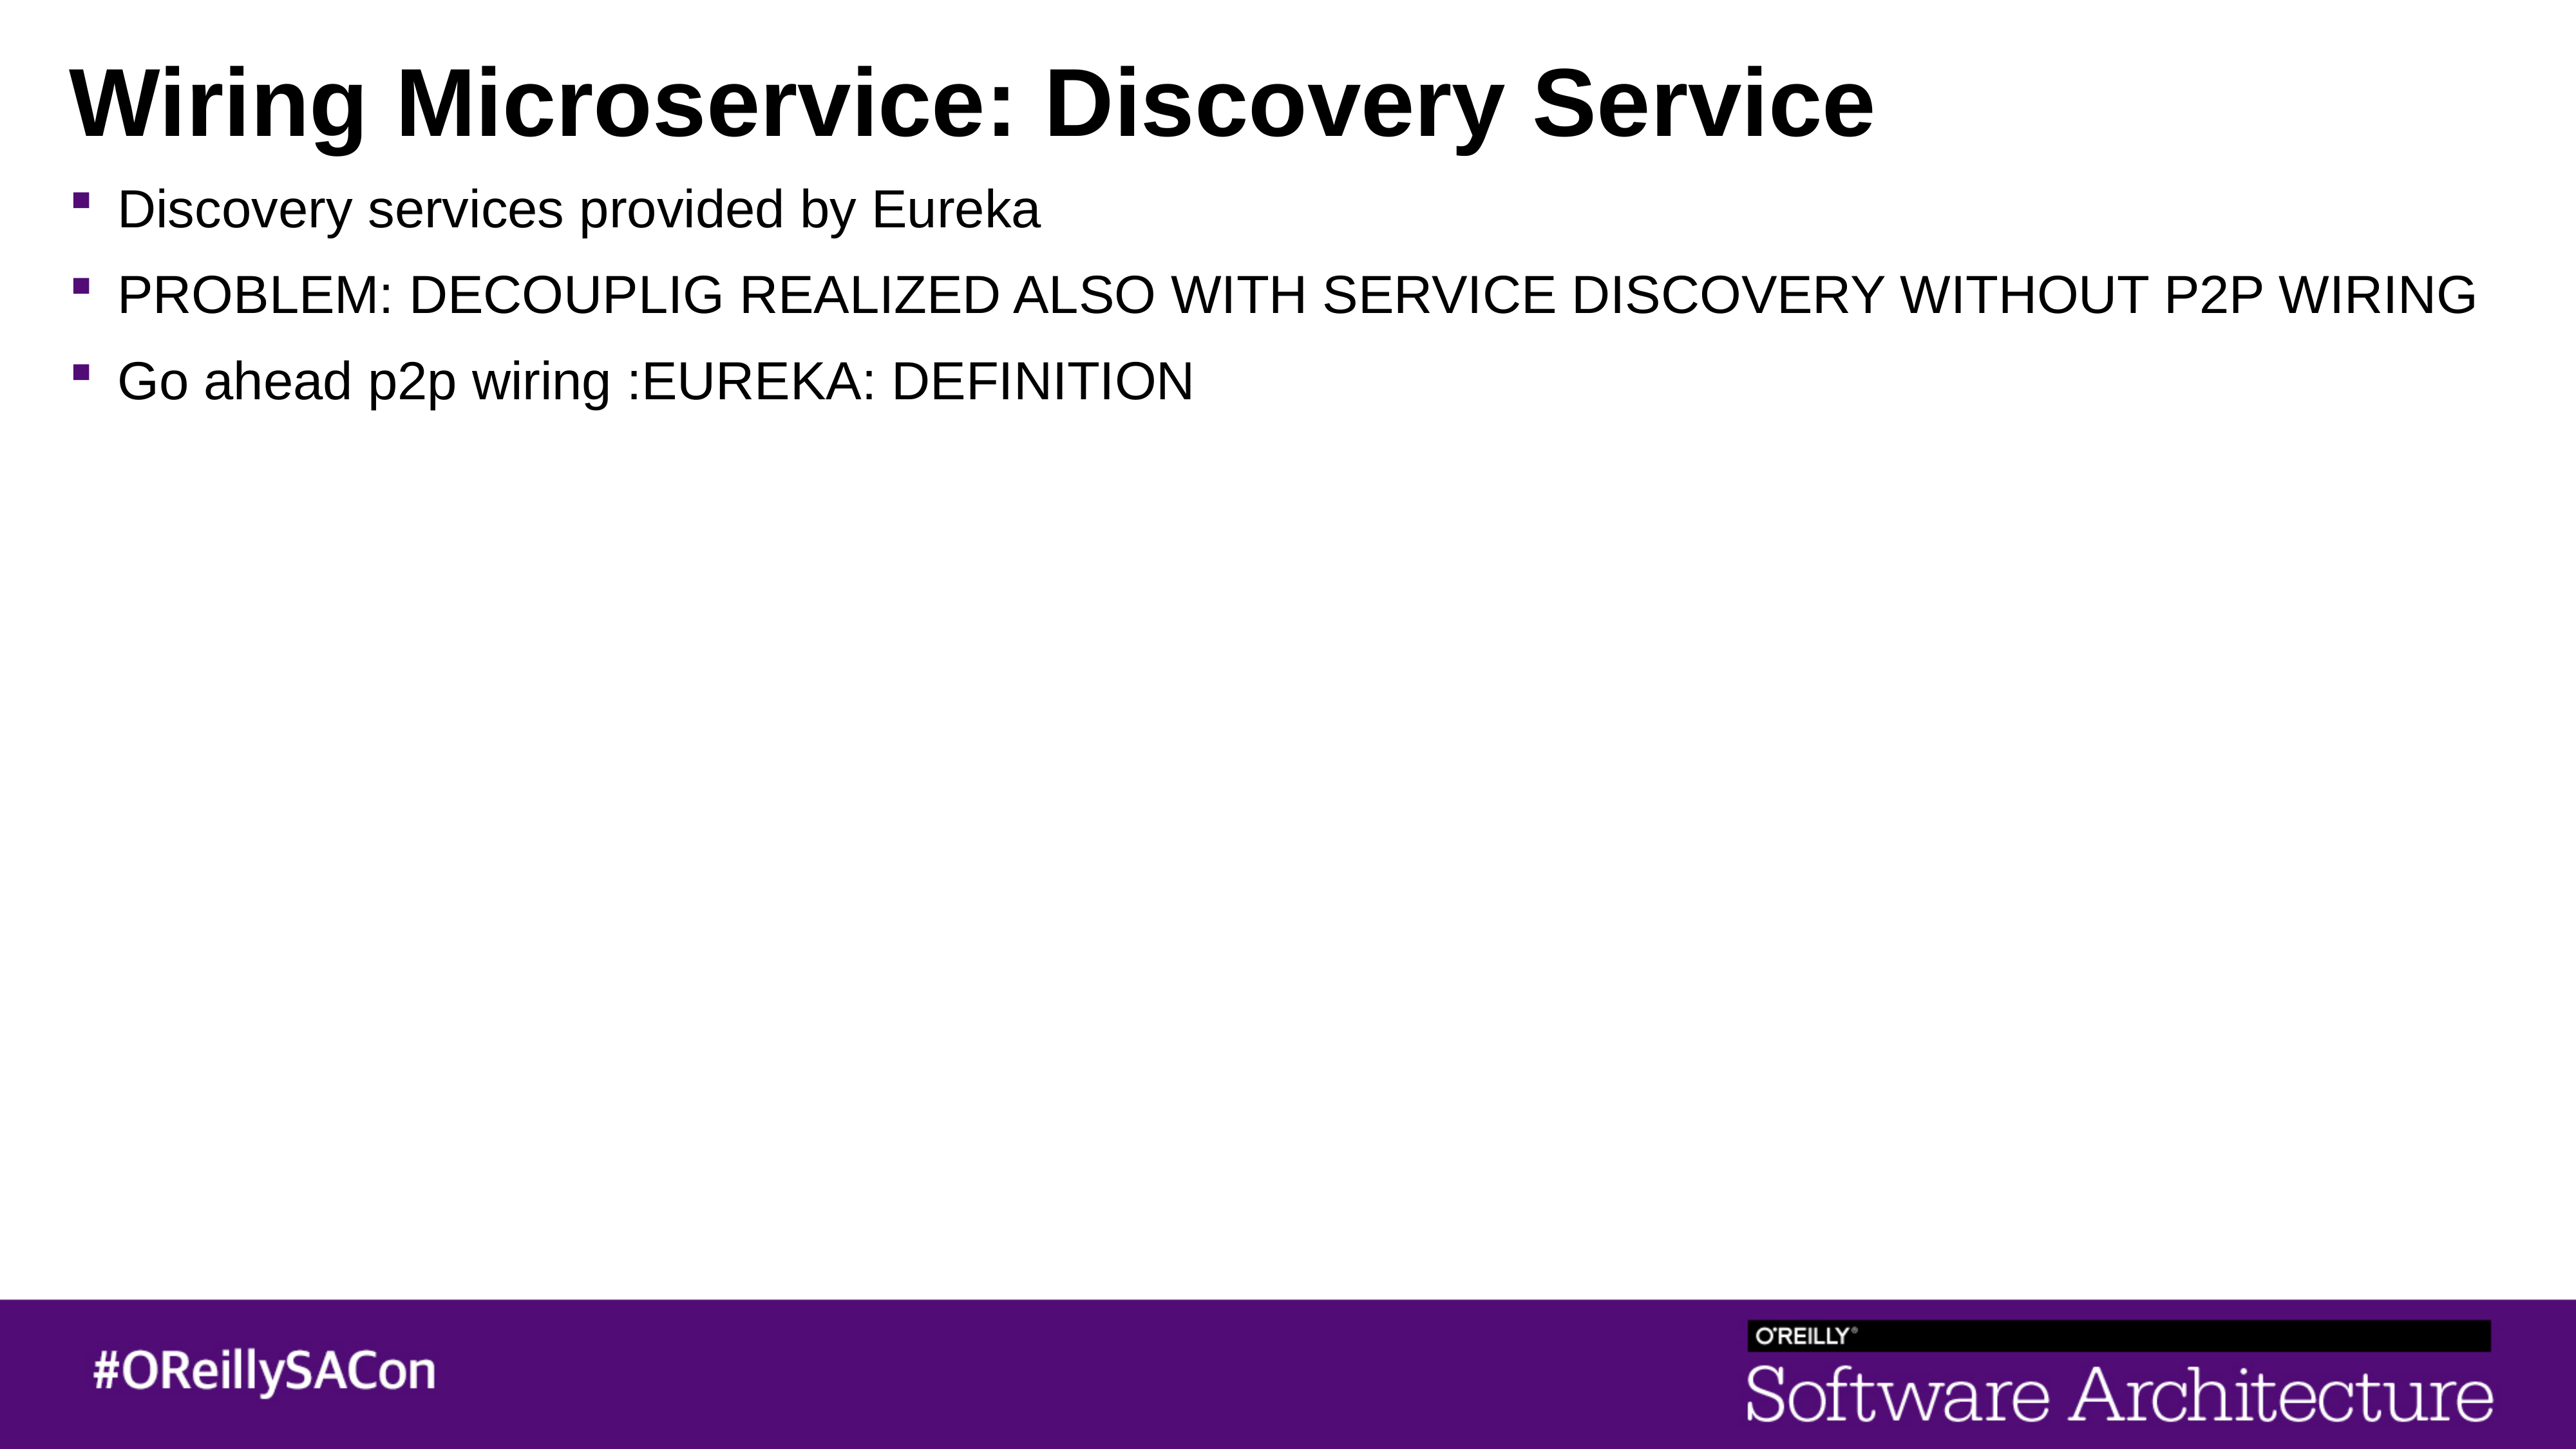

# Wiring Microservice: Discovery Service
Discovery services provided by Eureka
PROBLEM: DECOUPLIG REALIZED ALSO WITH SERVICE DISCOVERY WITHOUT P2P WIRING
Go ahead p2p wiring :EUREKA: DEFINITION